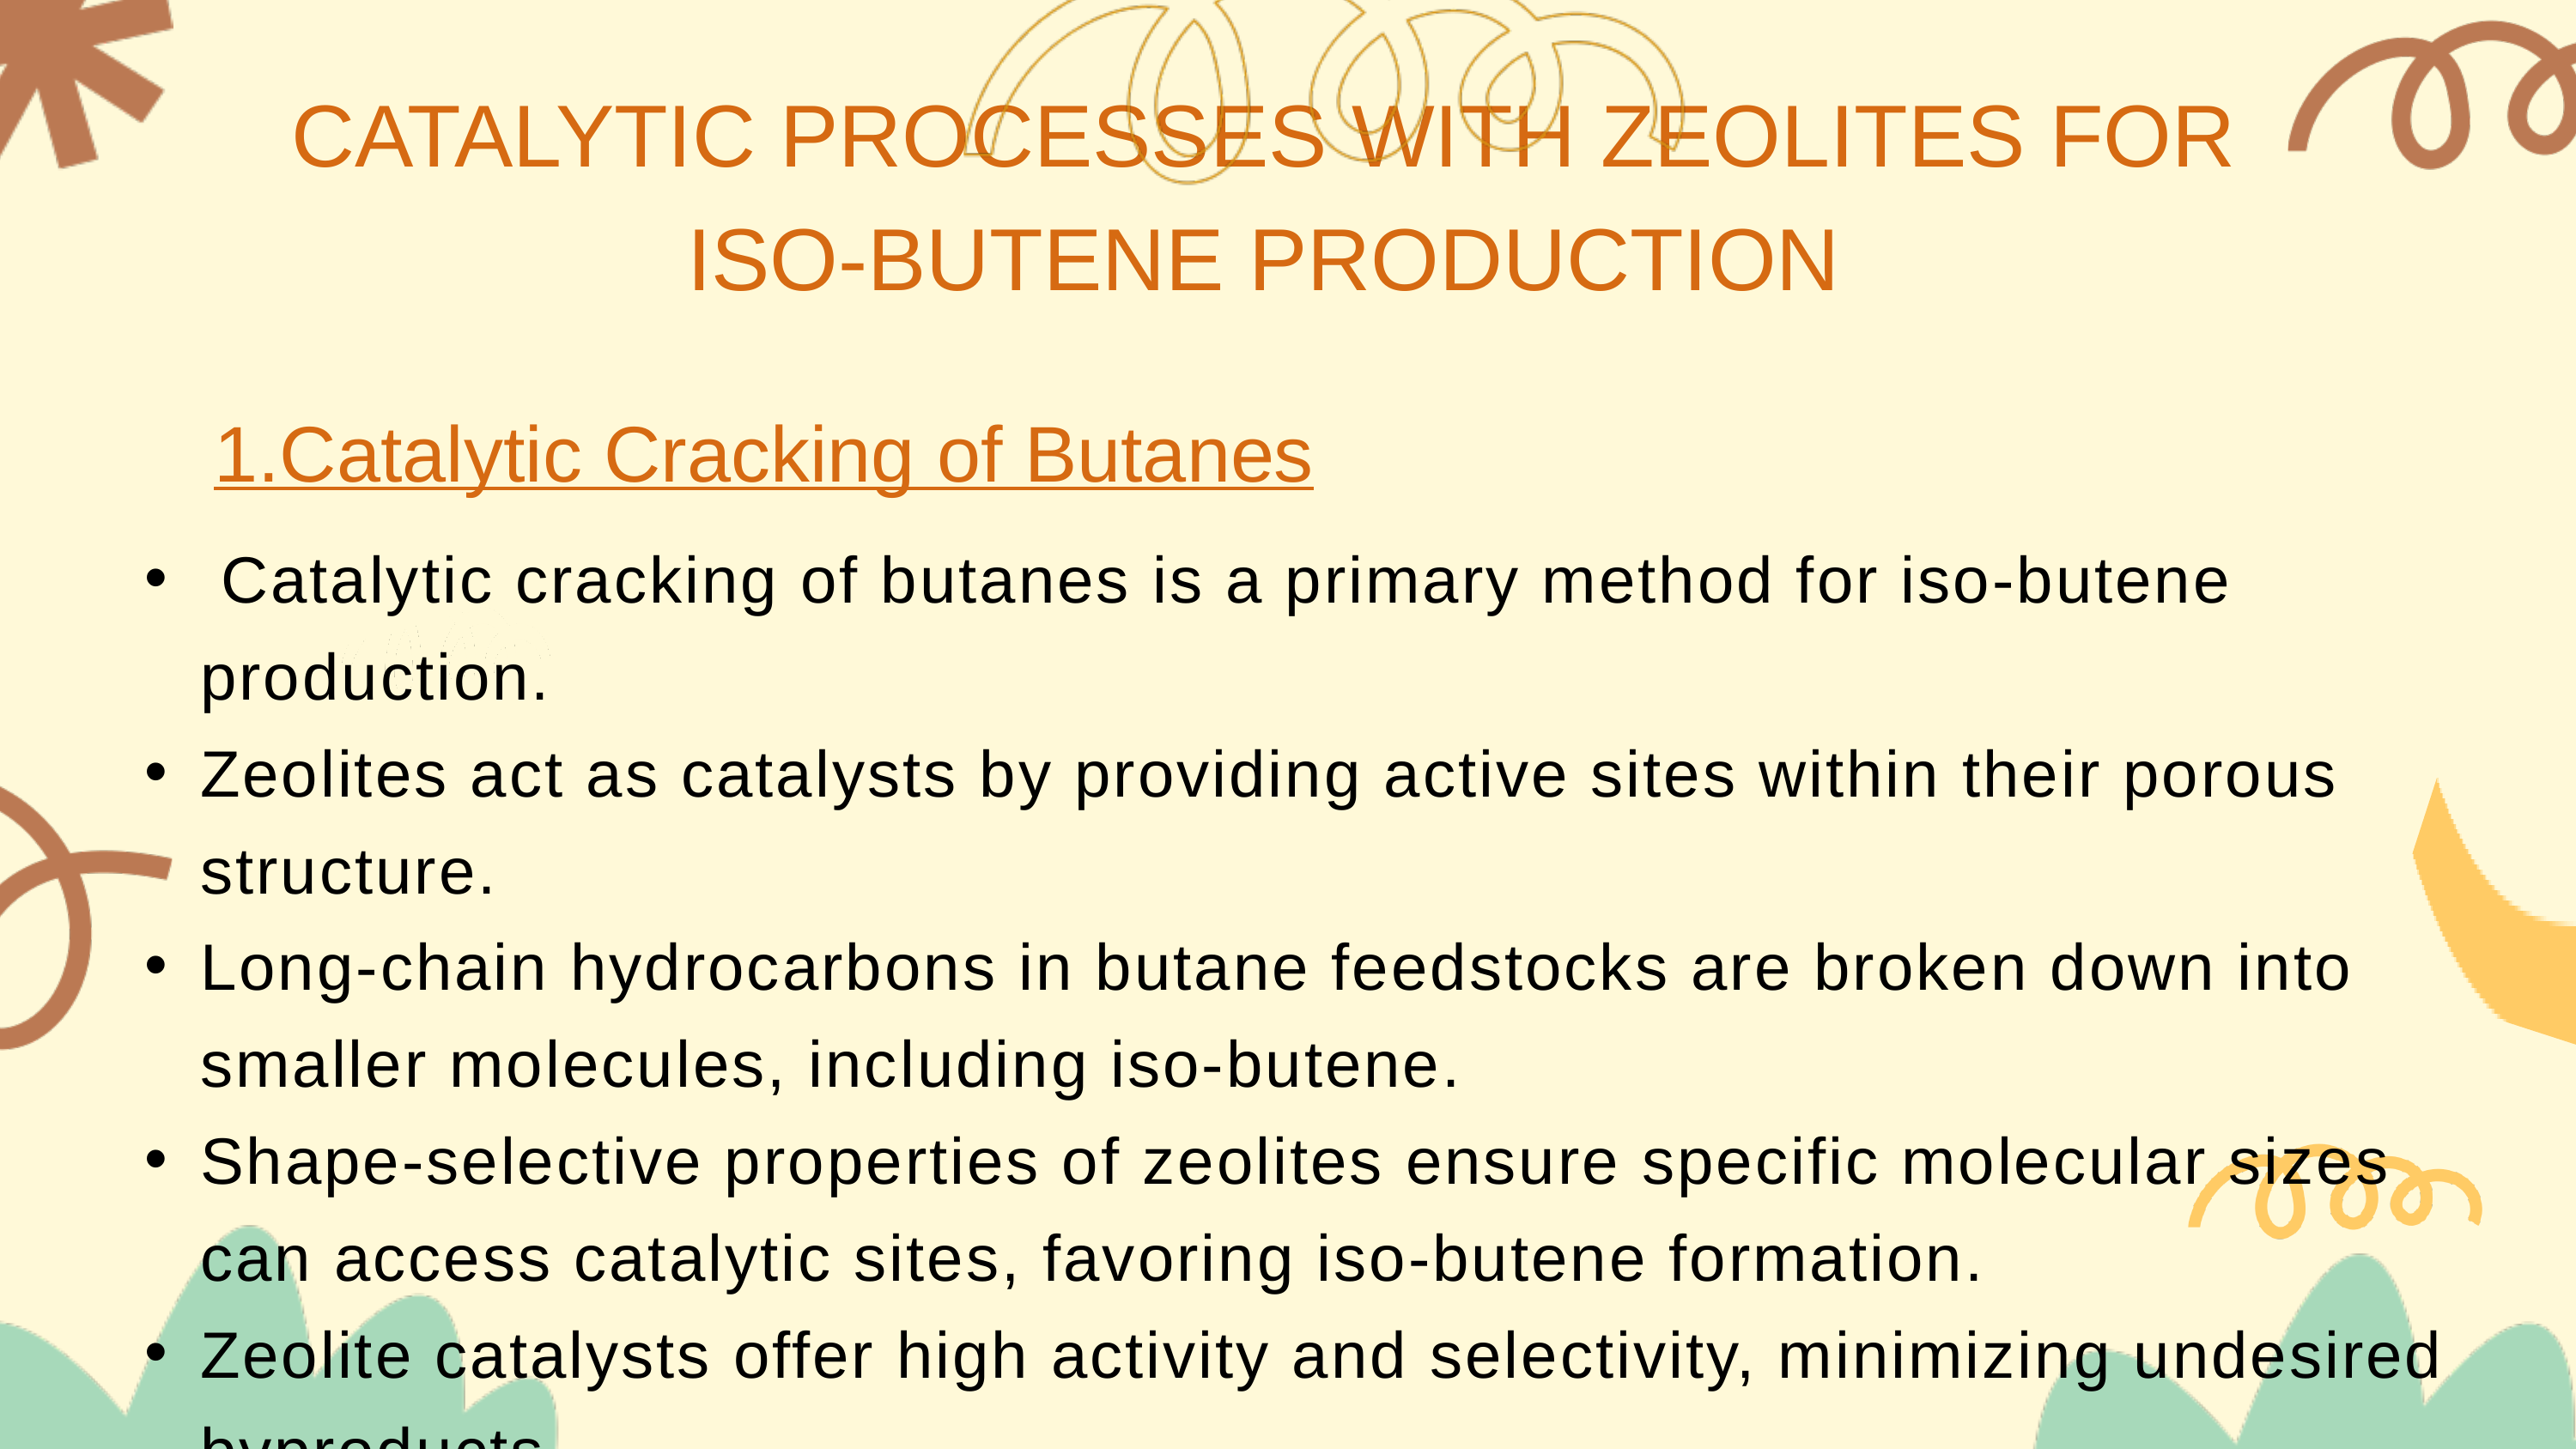

CATALYTIC PROCESSES WITH ZEOLITES FOR ISO-BUTENE PRODUCTION
1.Catalytic Cracking of Butanes
 Catalytic cracking of butanes is a primary method for iso-butene production.
Zeolites act as catalysts by providing active sites within their porous structure.
Long-chain hydrocarbons in butane feedstocks are broken down into smaller molecules, including iso-butene.
Shape-selective properties of zeolites ensure specific molecular sizes can access catalytic sites, favoring iso-butene formation.
Zeolite catalysts offer high activity and selectivity, minimizing undesired byproducts.